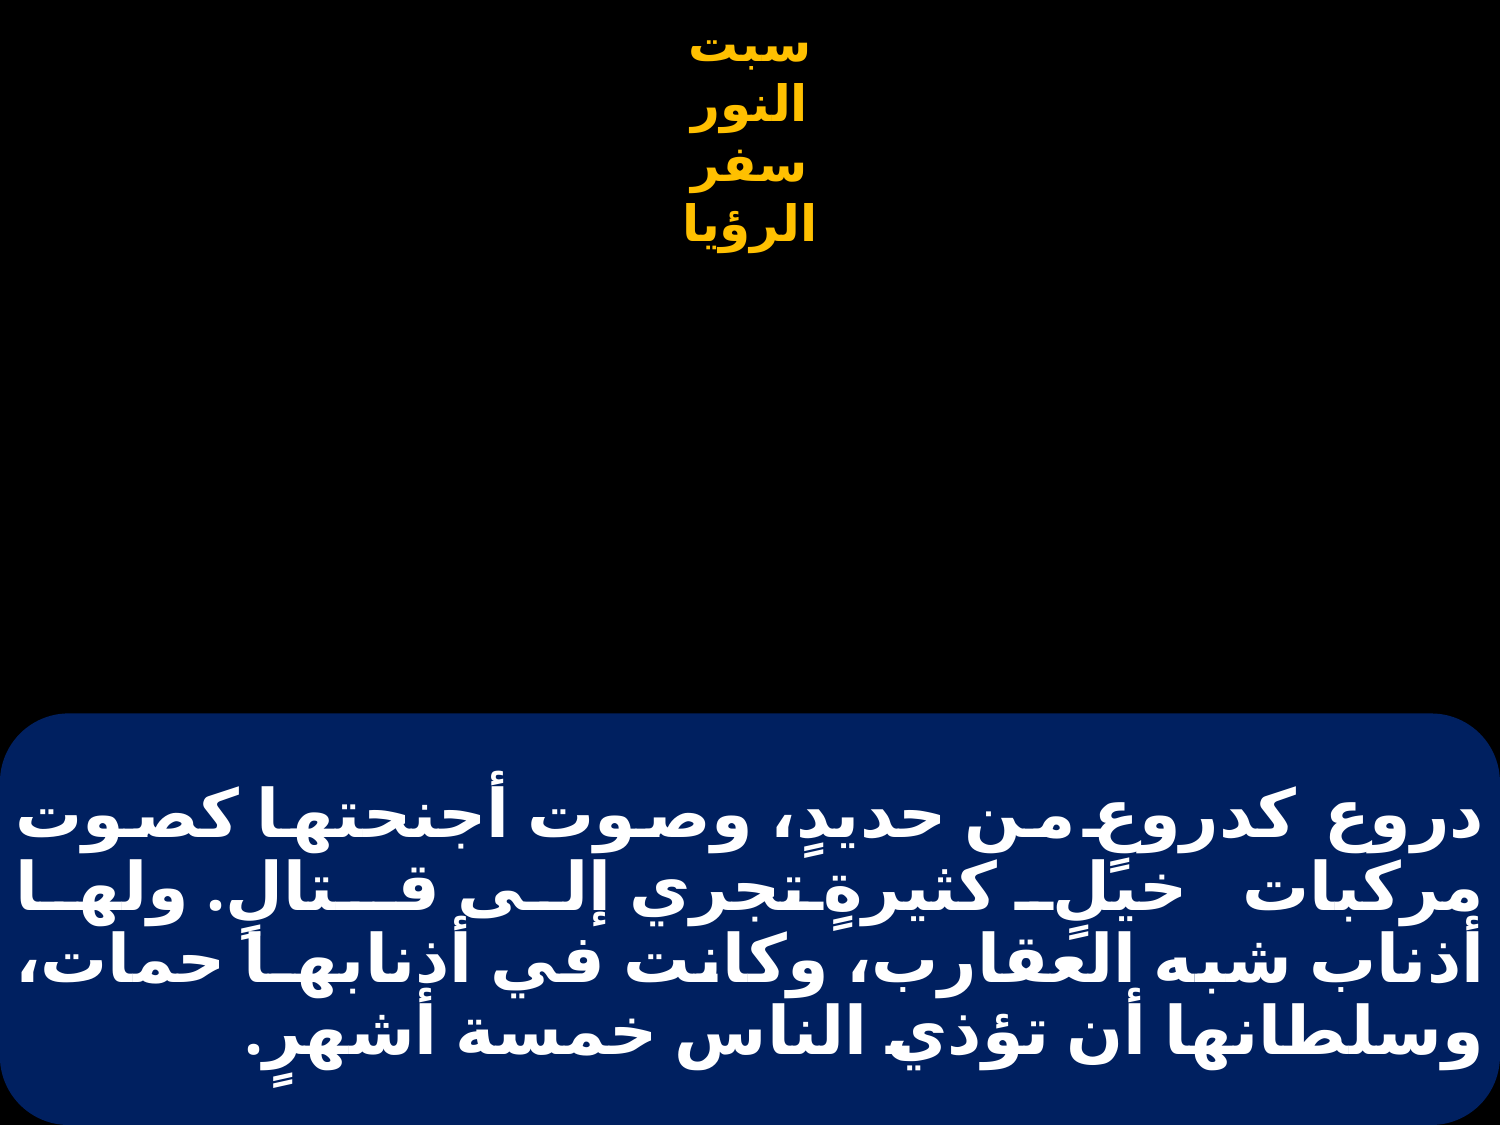

# دروع كدروعٍ من حديدٍ، وصوت أجنحتها كصوت مركبات خيلٍ كثيرةٍ تجري إلى قـتالٍ. ولها أذناب شبه العقارب، وكانت في أذنابهـا حمات، وسلطانها أن تؤذي الناس خمسة أشهرٍ.